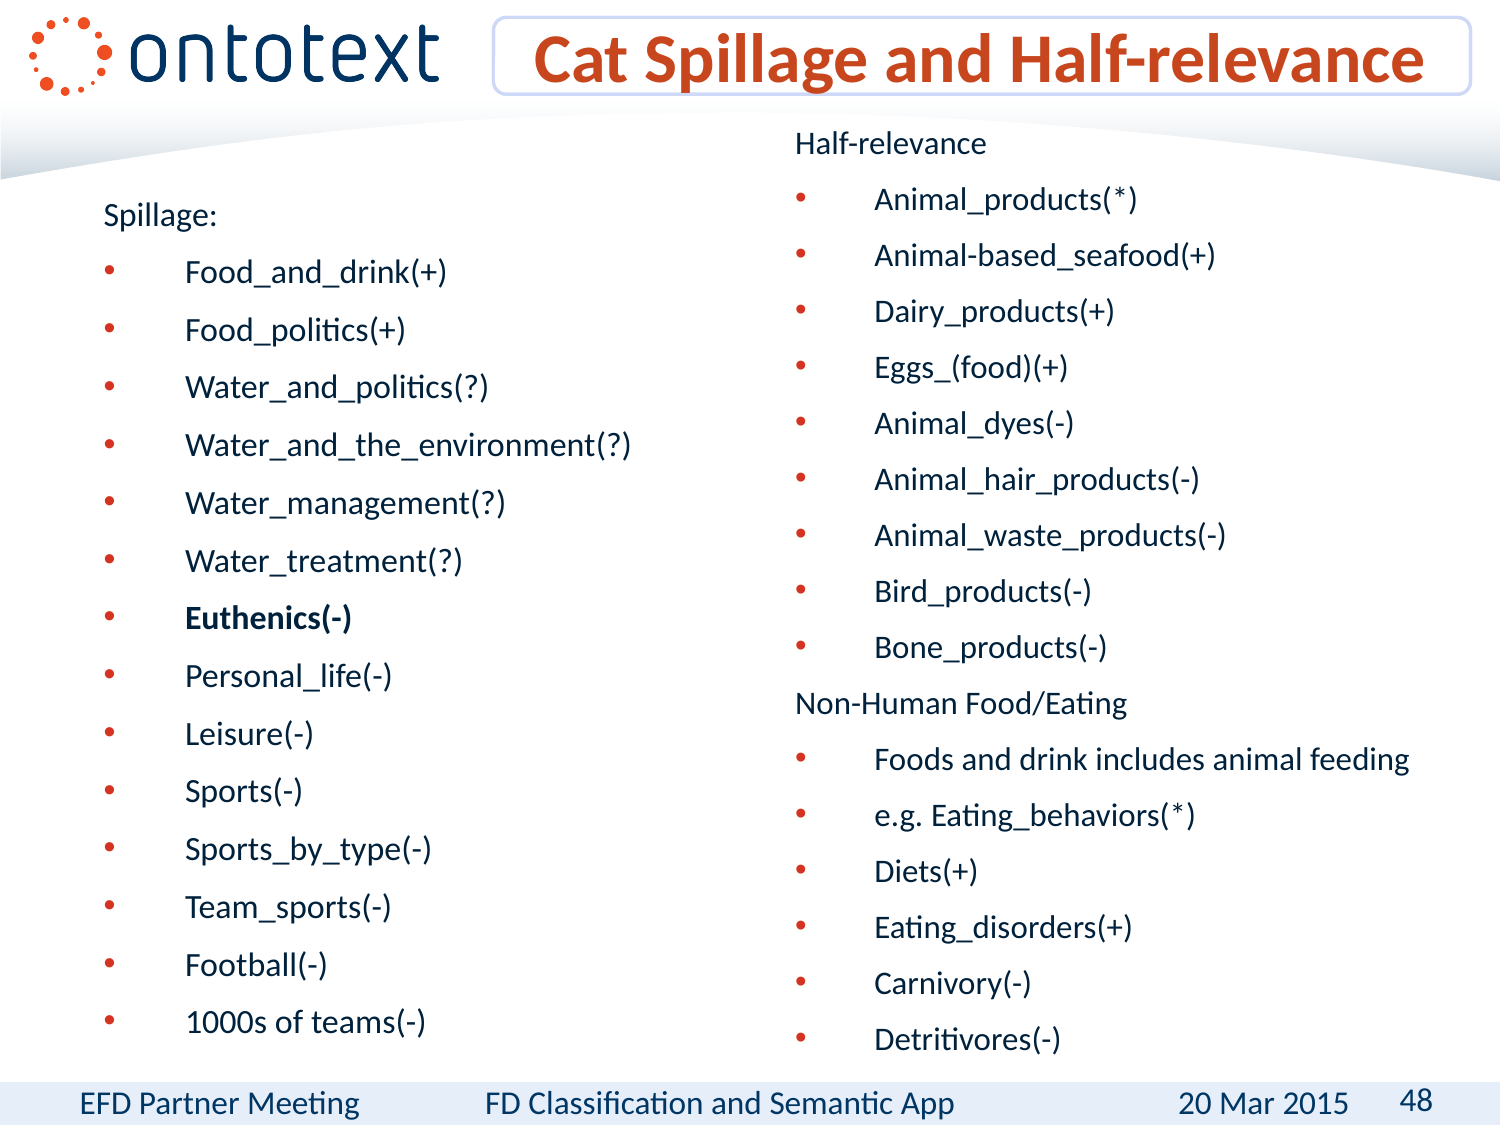

# Cat Spillage and Half-relevance
Half-relevance
Animal_products(*)
Animal-based_seafood(+)
Dairy_products(+)
Eggs_(food)(+)
Animal_dyes(-)
Animal_hair_products(-)
Animal_waste_products(-)
Bird_products(-)
Bone_products(-)
Non-Human Food/Eating
Foods and drink includes animal feeding
e.g. Eating_behaviors(*)
Diets(+)
Eating_disorders(+)
Carnivory(-)
Detritivores(-)
Spillage:
Food_and_drink(+)
Food_politics(+)
Water_and_politics(?)
Water_and_the_environment(?)
Water_management(?)
Water_treatment(?)
Euthenics(-)
Personal_life(-)
Leisure(-)
Sports(-)
Sports_by_type(-)
Team_sports(-)
Football(-)
1000s of teams(-)